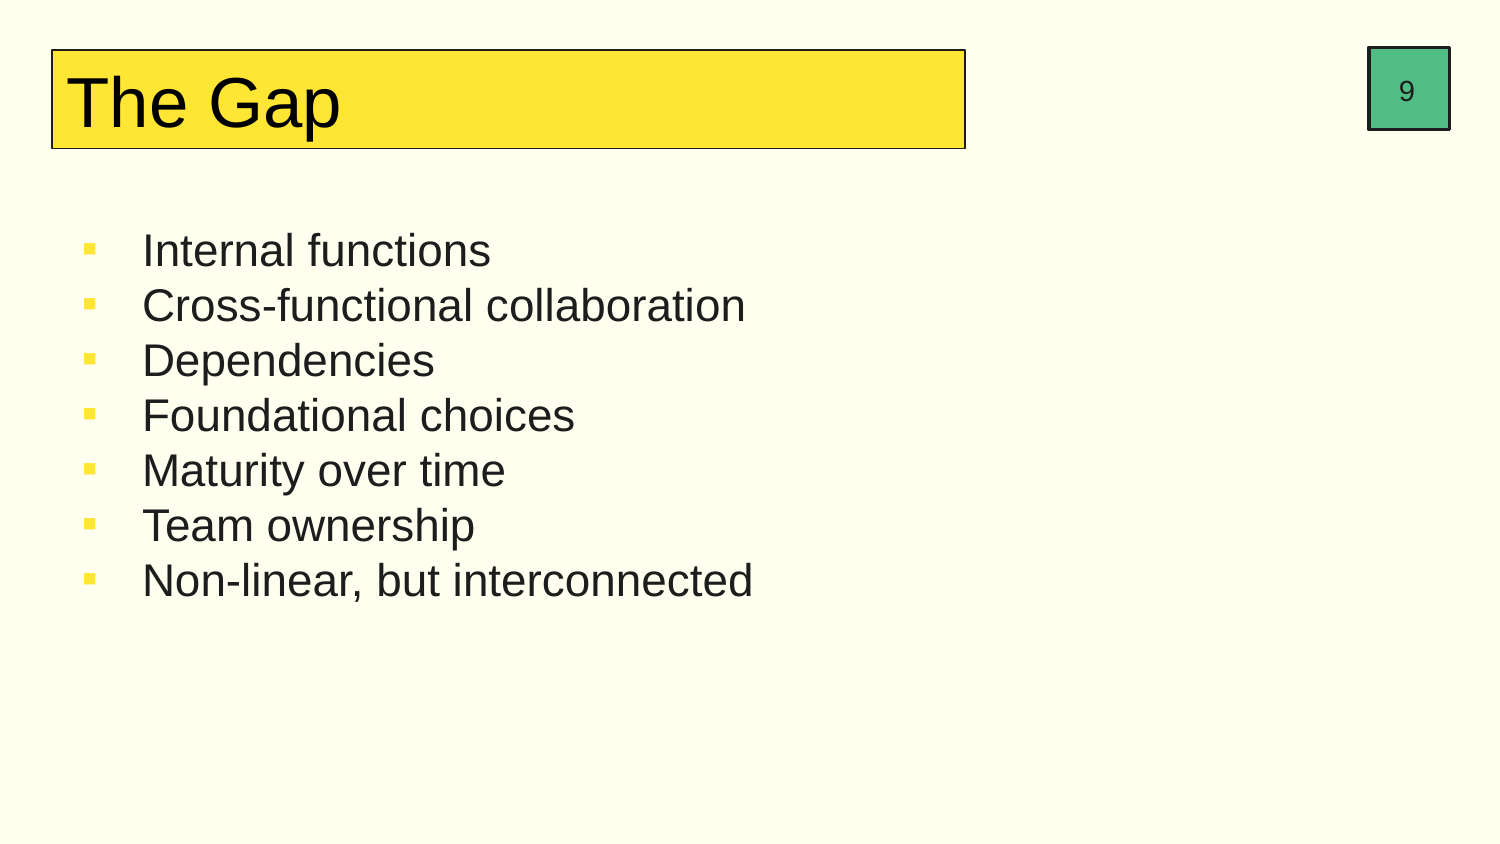

9
The Gap
Internal functions
Cross-functional collaboration
Dependencies
Foundational choices
Maturity over time
Team ownership
Non-linear, but interconnected